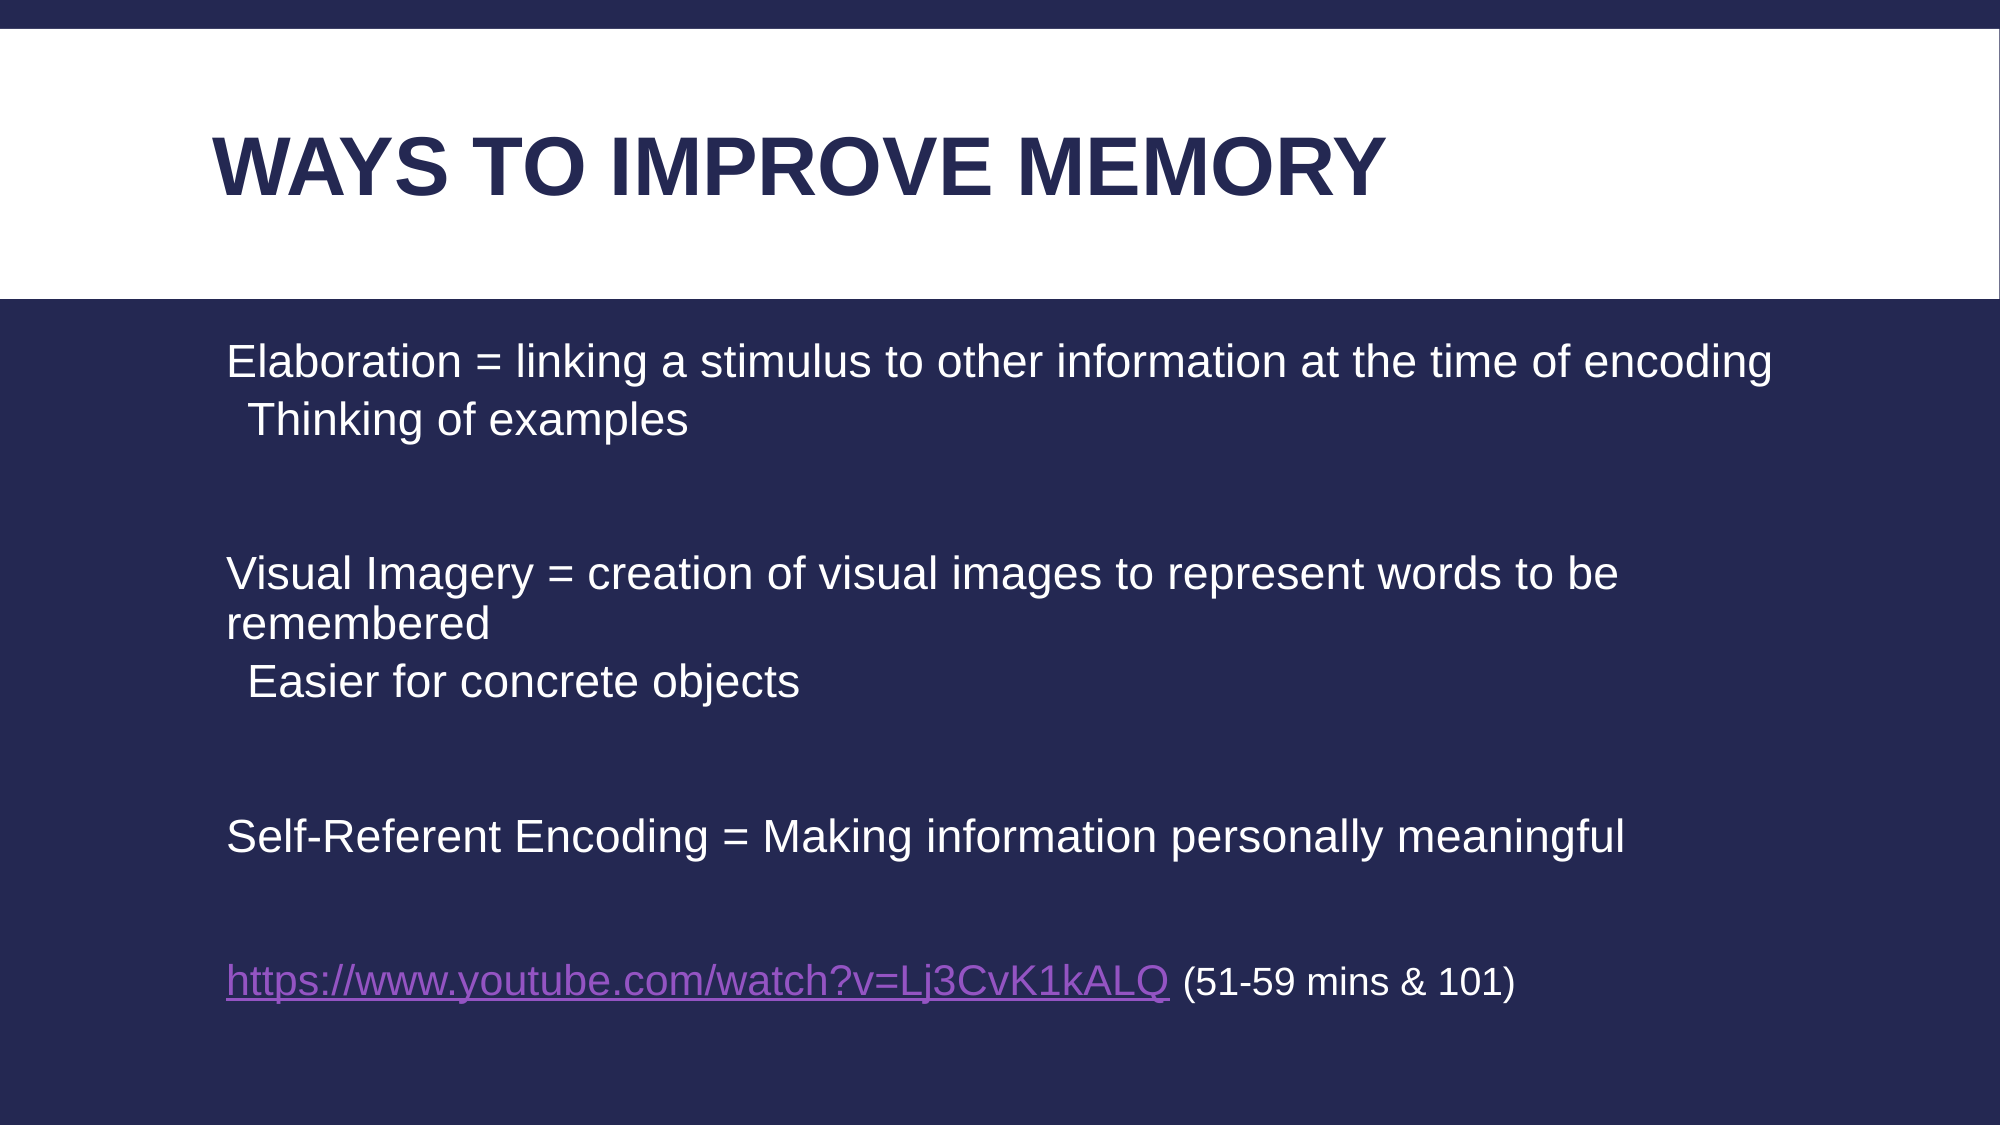

# Ways to improve memory
Elaboration = linking a stimulus to other information at the time of encoding
Thinking of examples

Visual Imagery = creation of visual images to represent words to be remembered
Easier for concrete objects

Self-Referent Encoding = Making information personally meaningful

https://www.youtube.com/watch?v=Lj3CvK1kALQ (51-59 mins & 101)